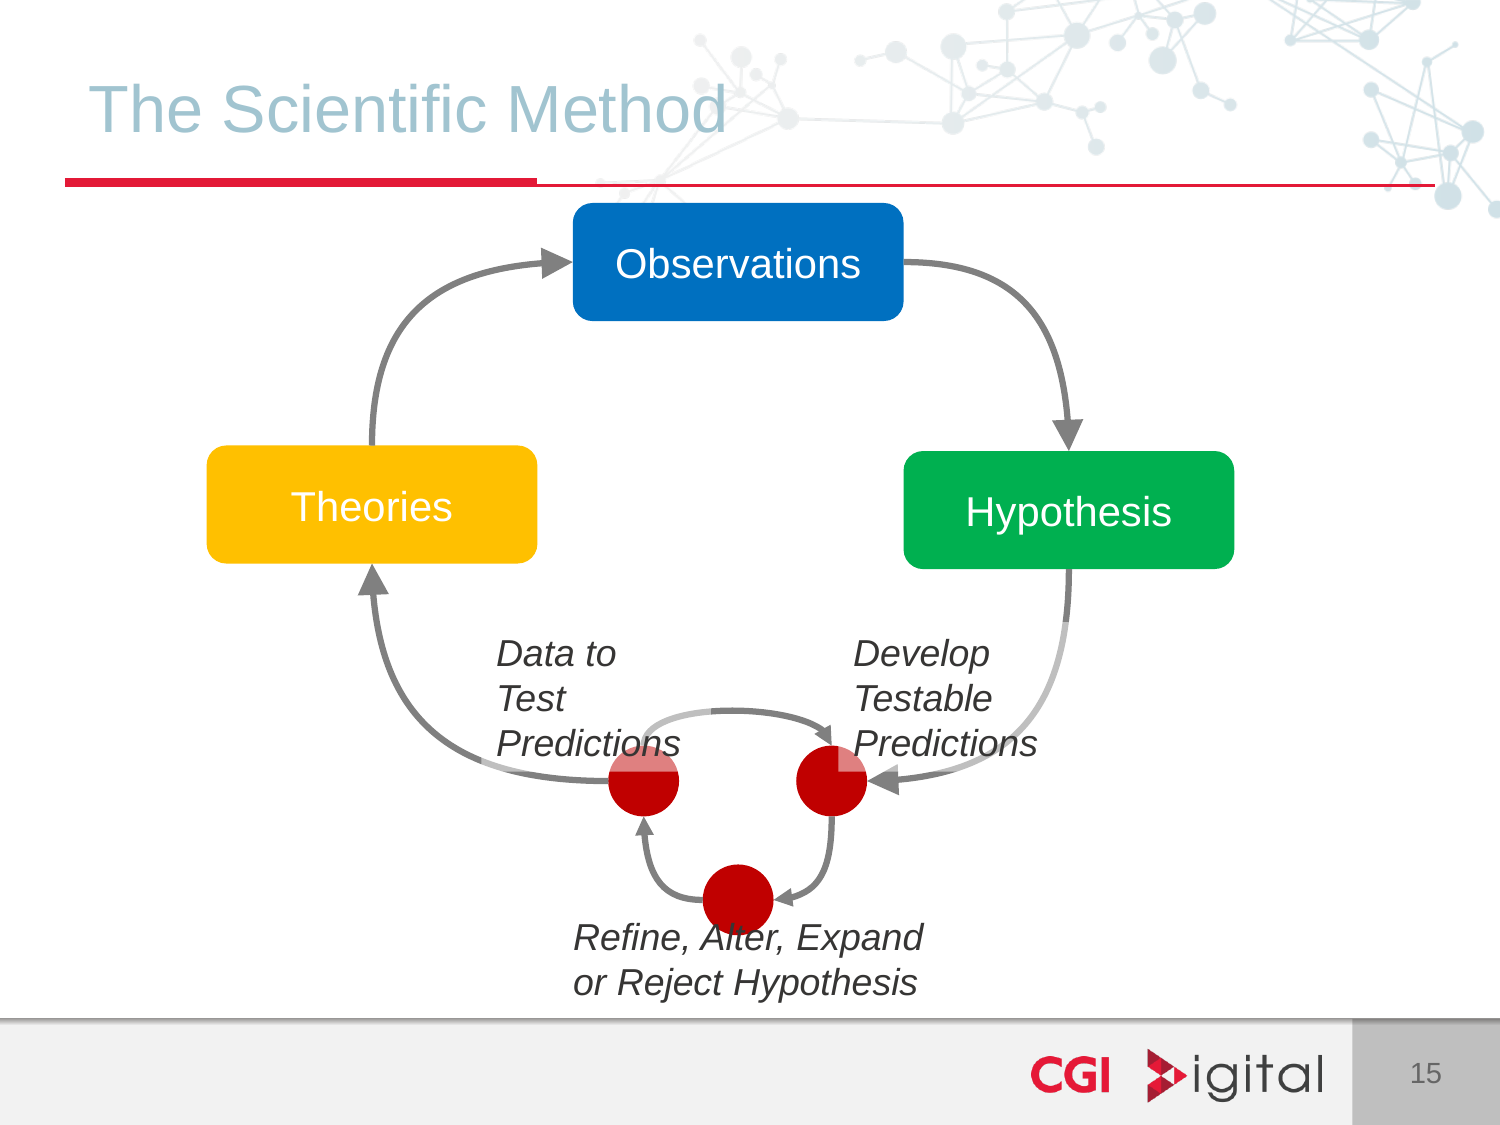

# The Scientific Method
Observations
Theories
Hypothesis
Data to Test Predictions
Develop Testable Predictions

Refine, Alter, Expand or Reject Hypothesis
15